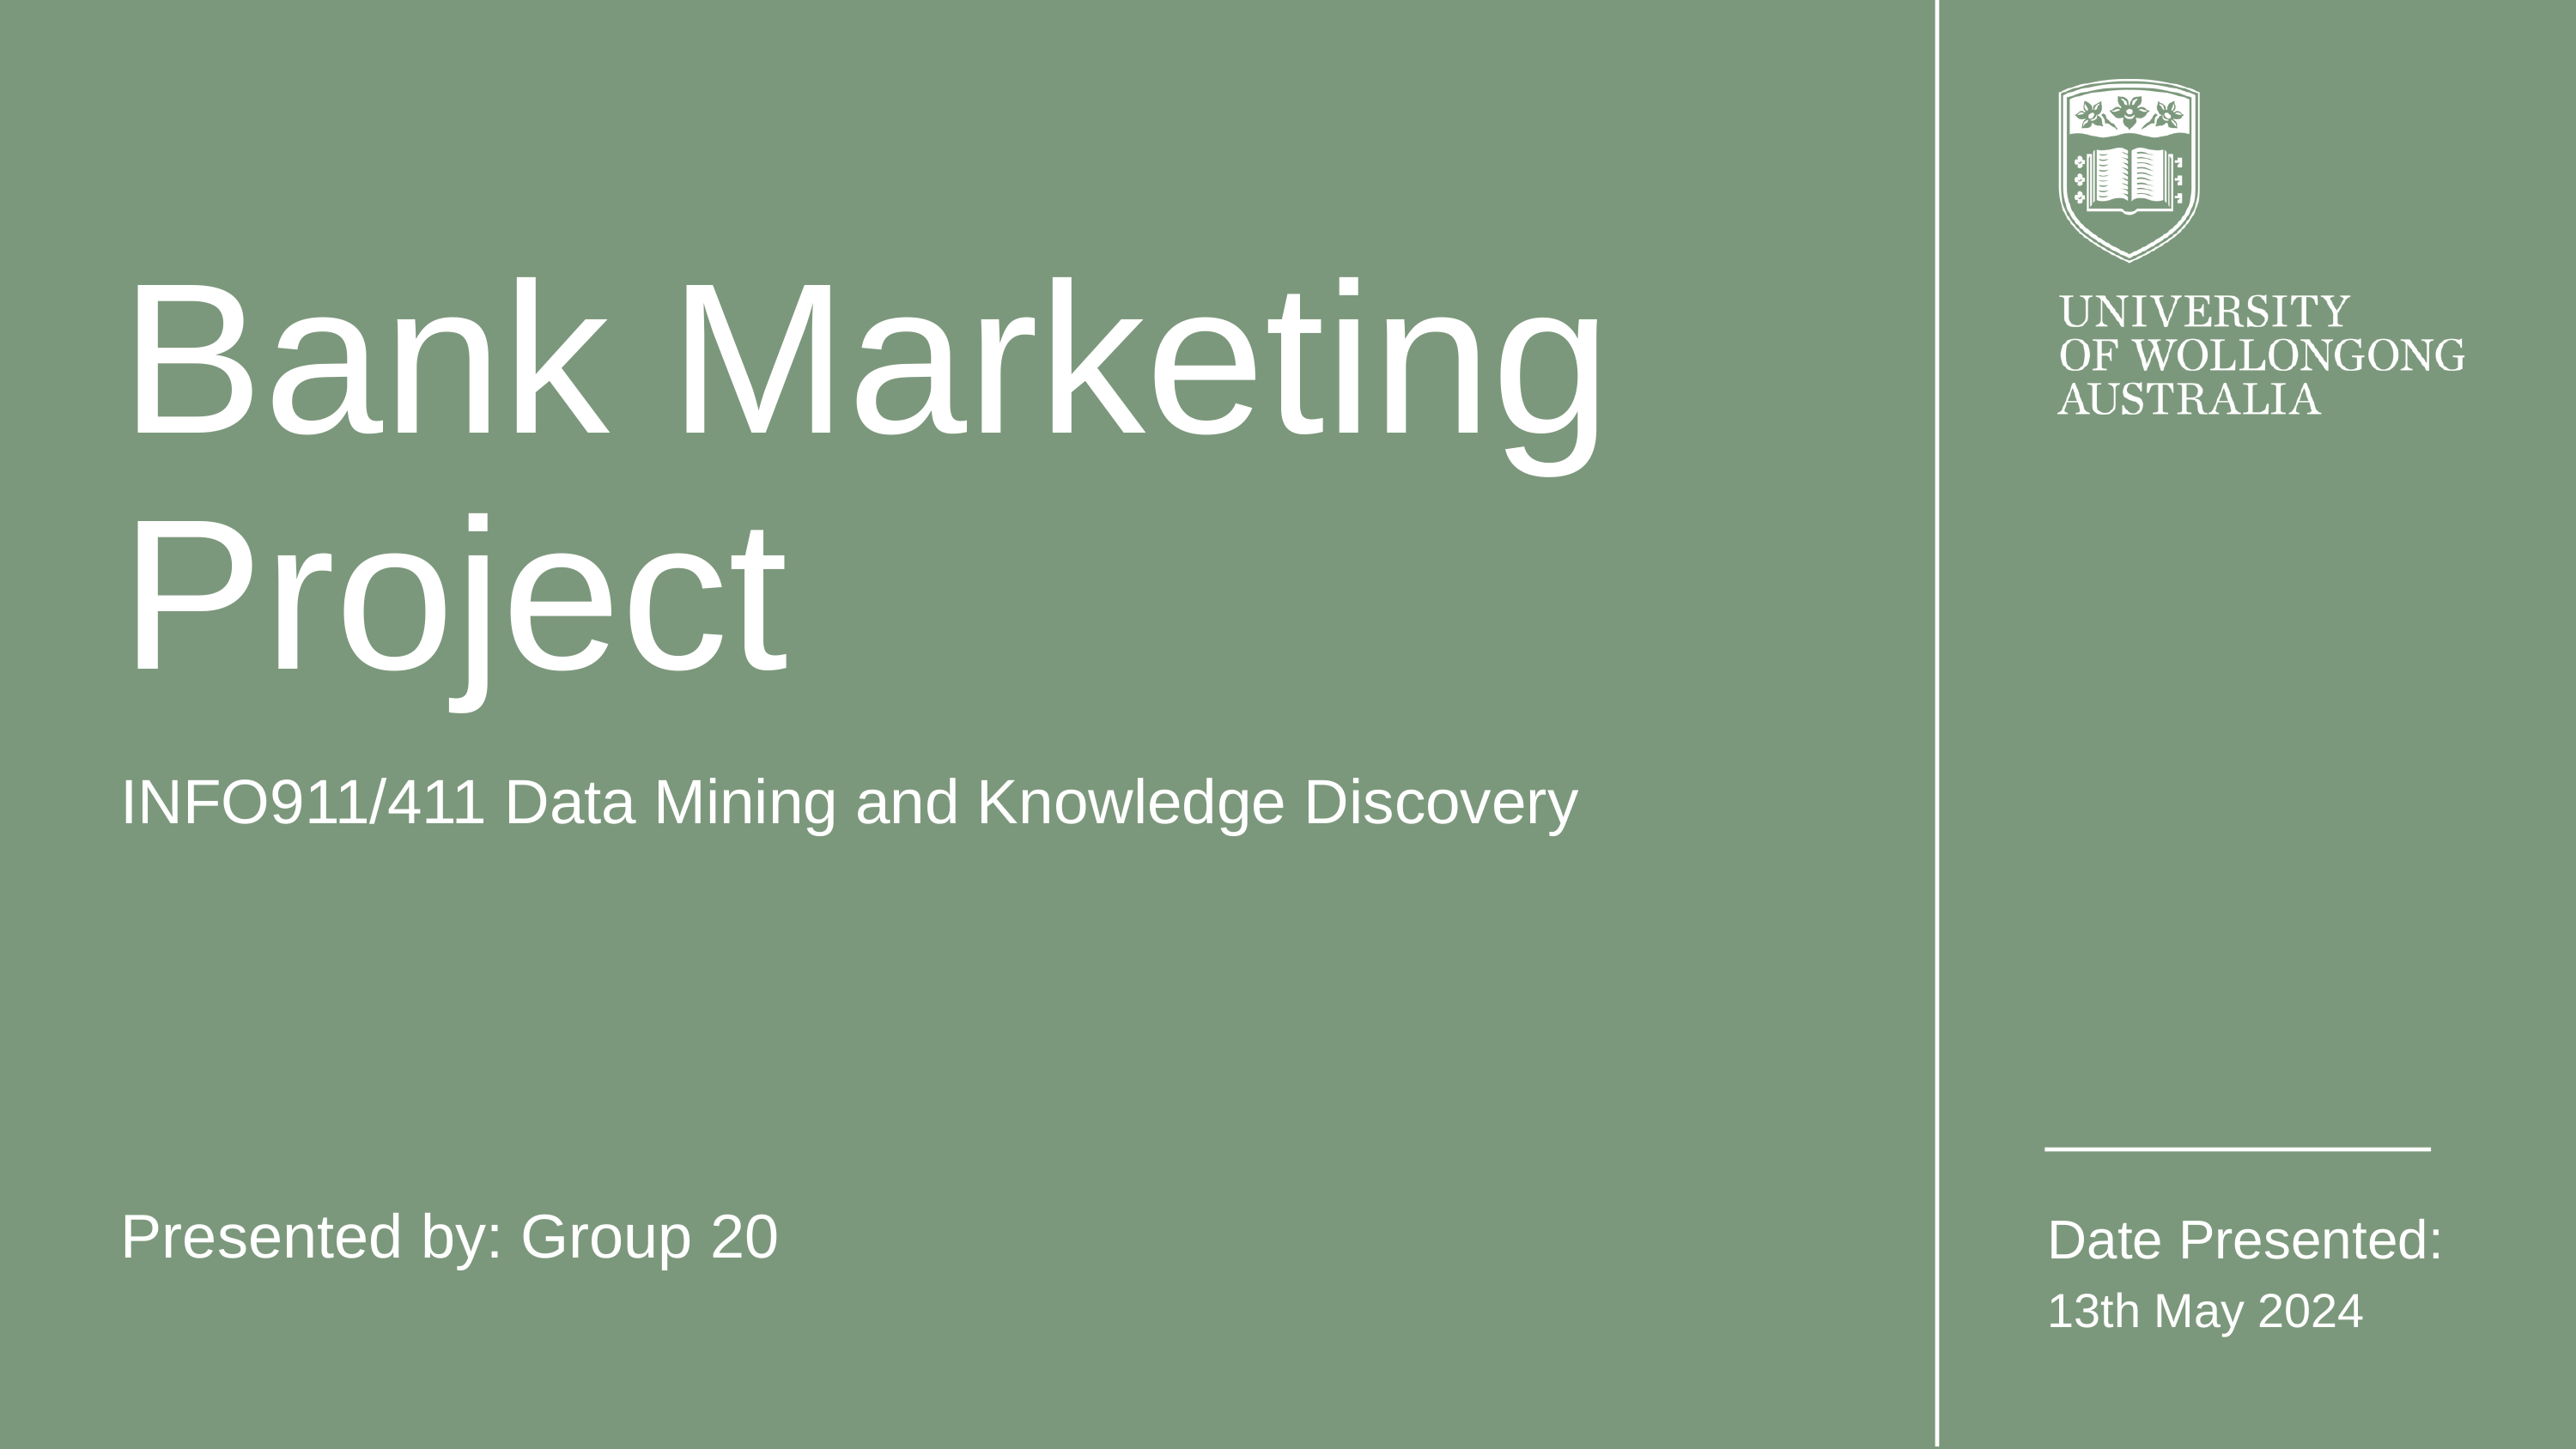

Bank Marketing  Project
INFO911/411 Data Mining and Knowledge Discovery

Presented by: Group 20
Date Presented:
13th May 2024